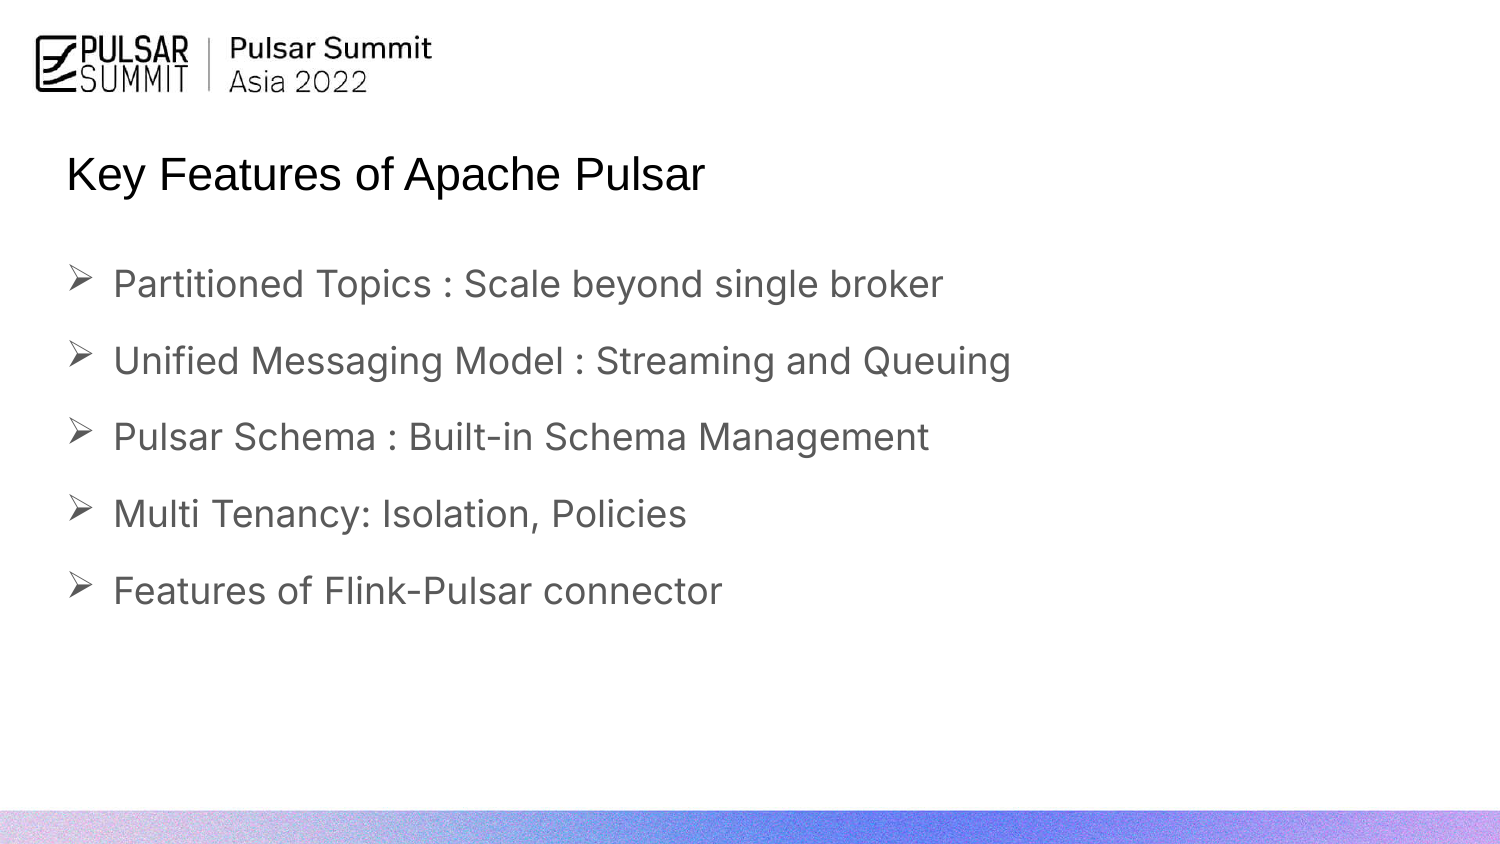

# Key Features of Apache Pulsar
Partitioned Topics : Scale beyond single broker
Unified Messaging Model : Streaming and Queuing
Pulsar Schema : Built-in Schema Management
Multi Tenancy: Isolation, Policies
Features of Flink-Pulsar connector
25